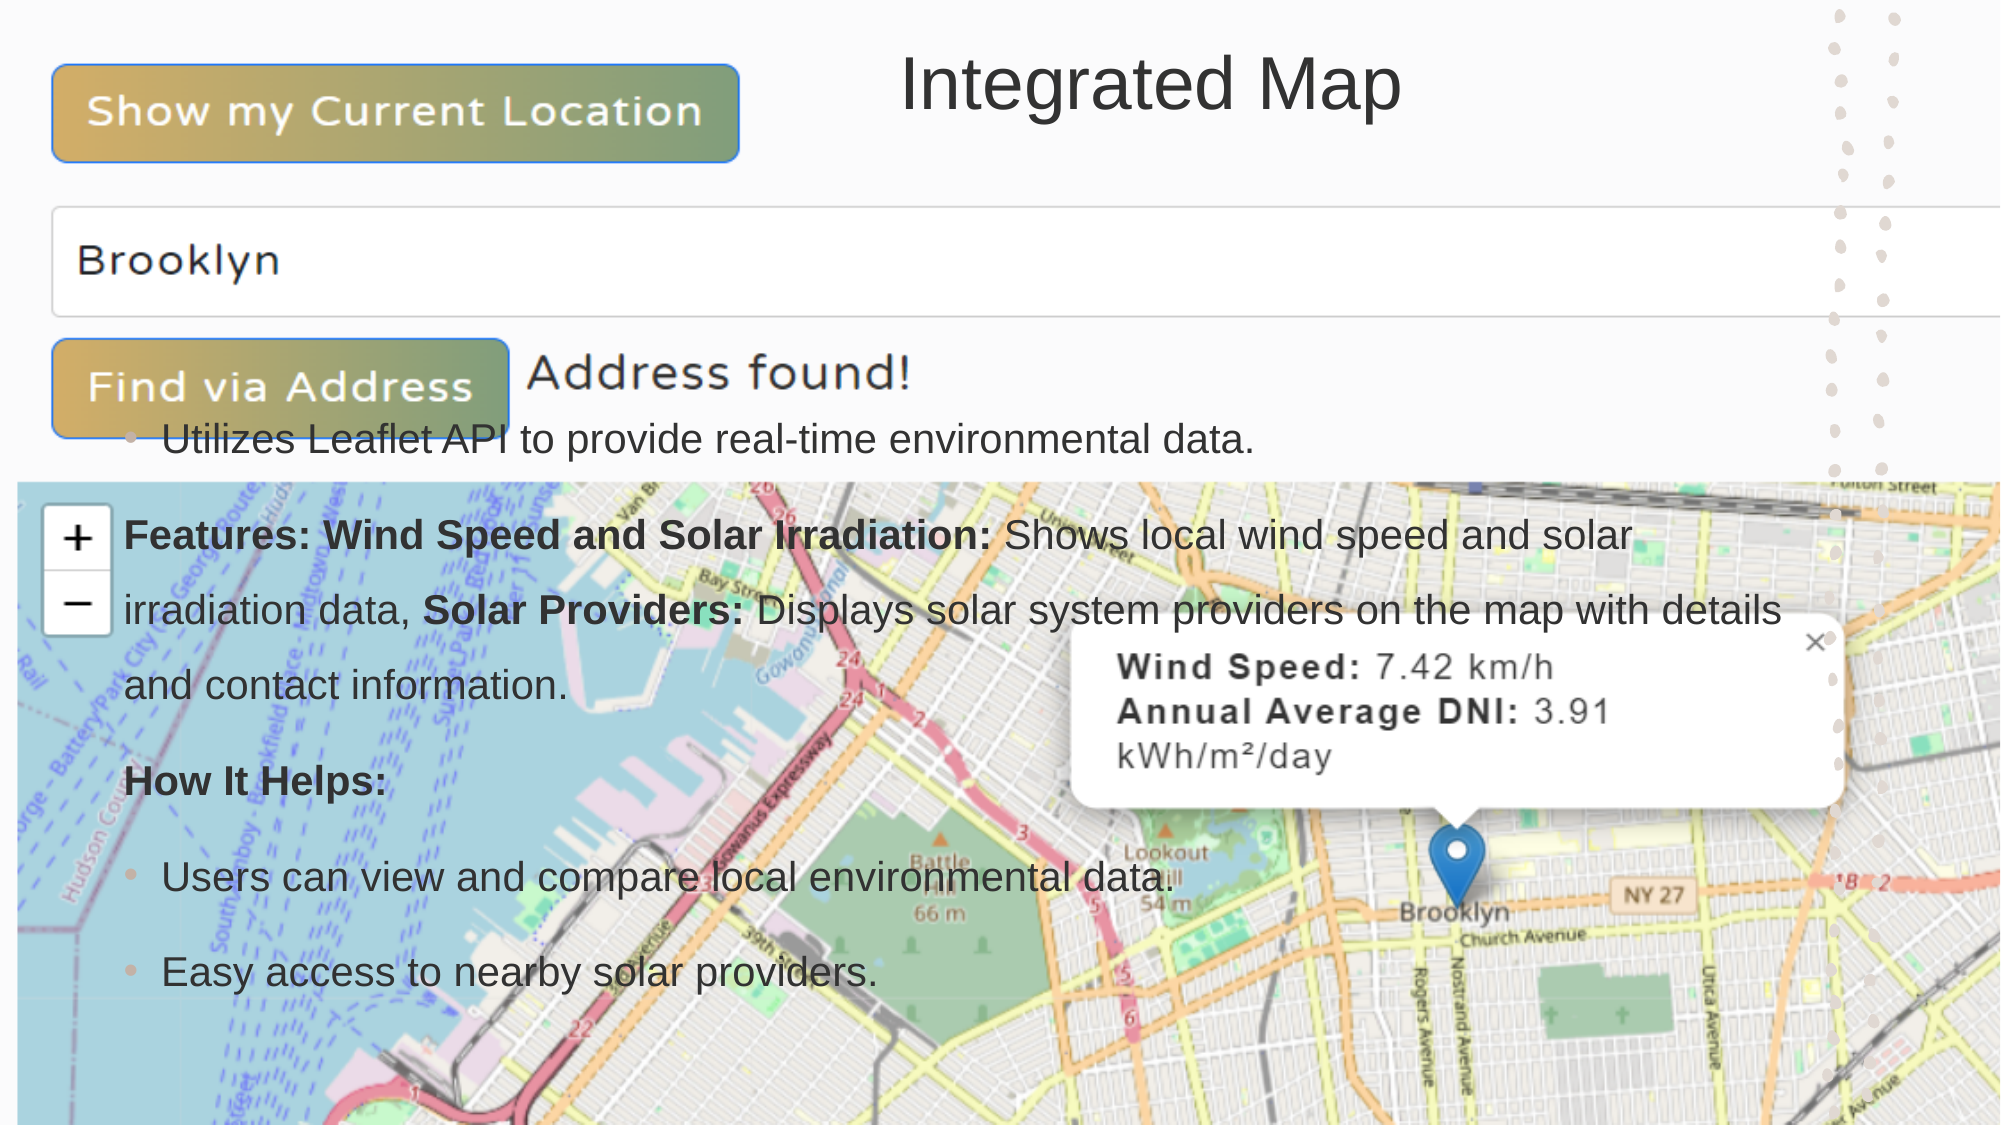

# Integrated Map

Utilizes Leaflet API to provide real-time environmental data.
Features: Wind Speed and Solar Irradiation: Shows local wind speed and solar irradiation data, Solar Providers: Displays solar system providers on the map with details and contact information.
How It Helps:
Users can view and compare local environmental data.
Easy access to nearby solar providers.